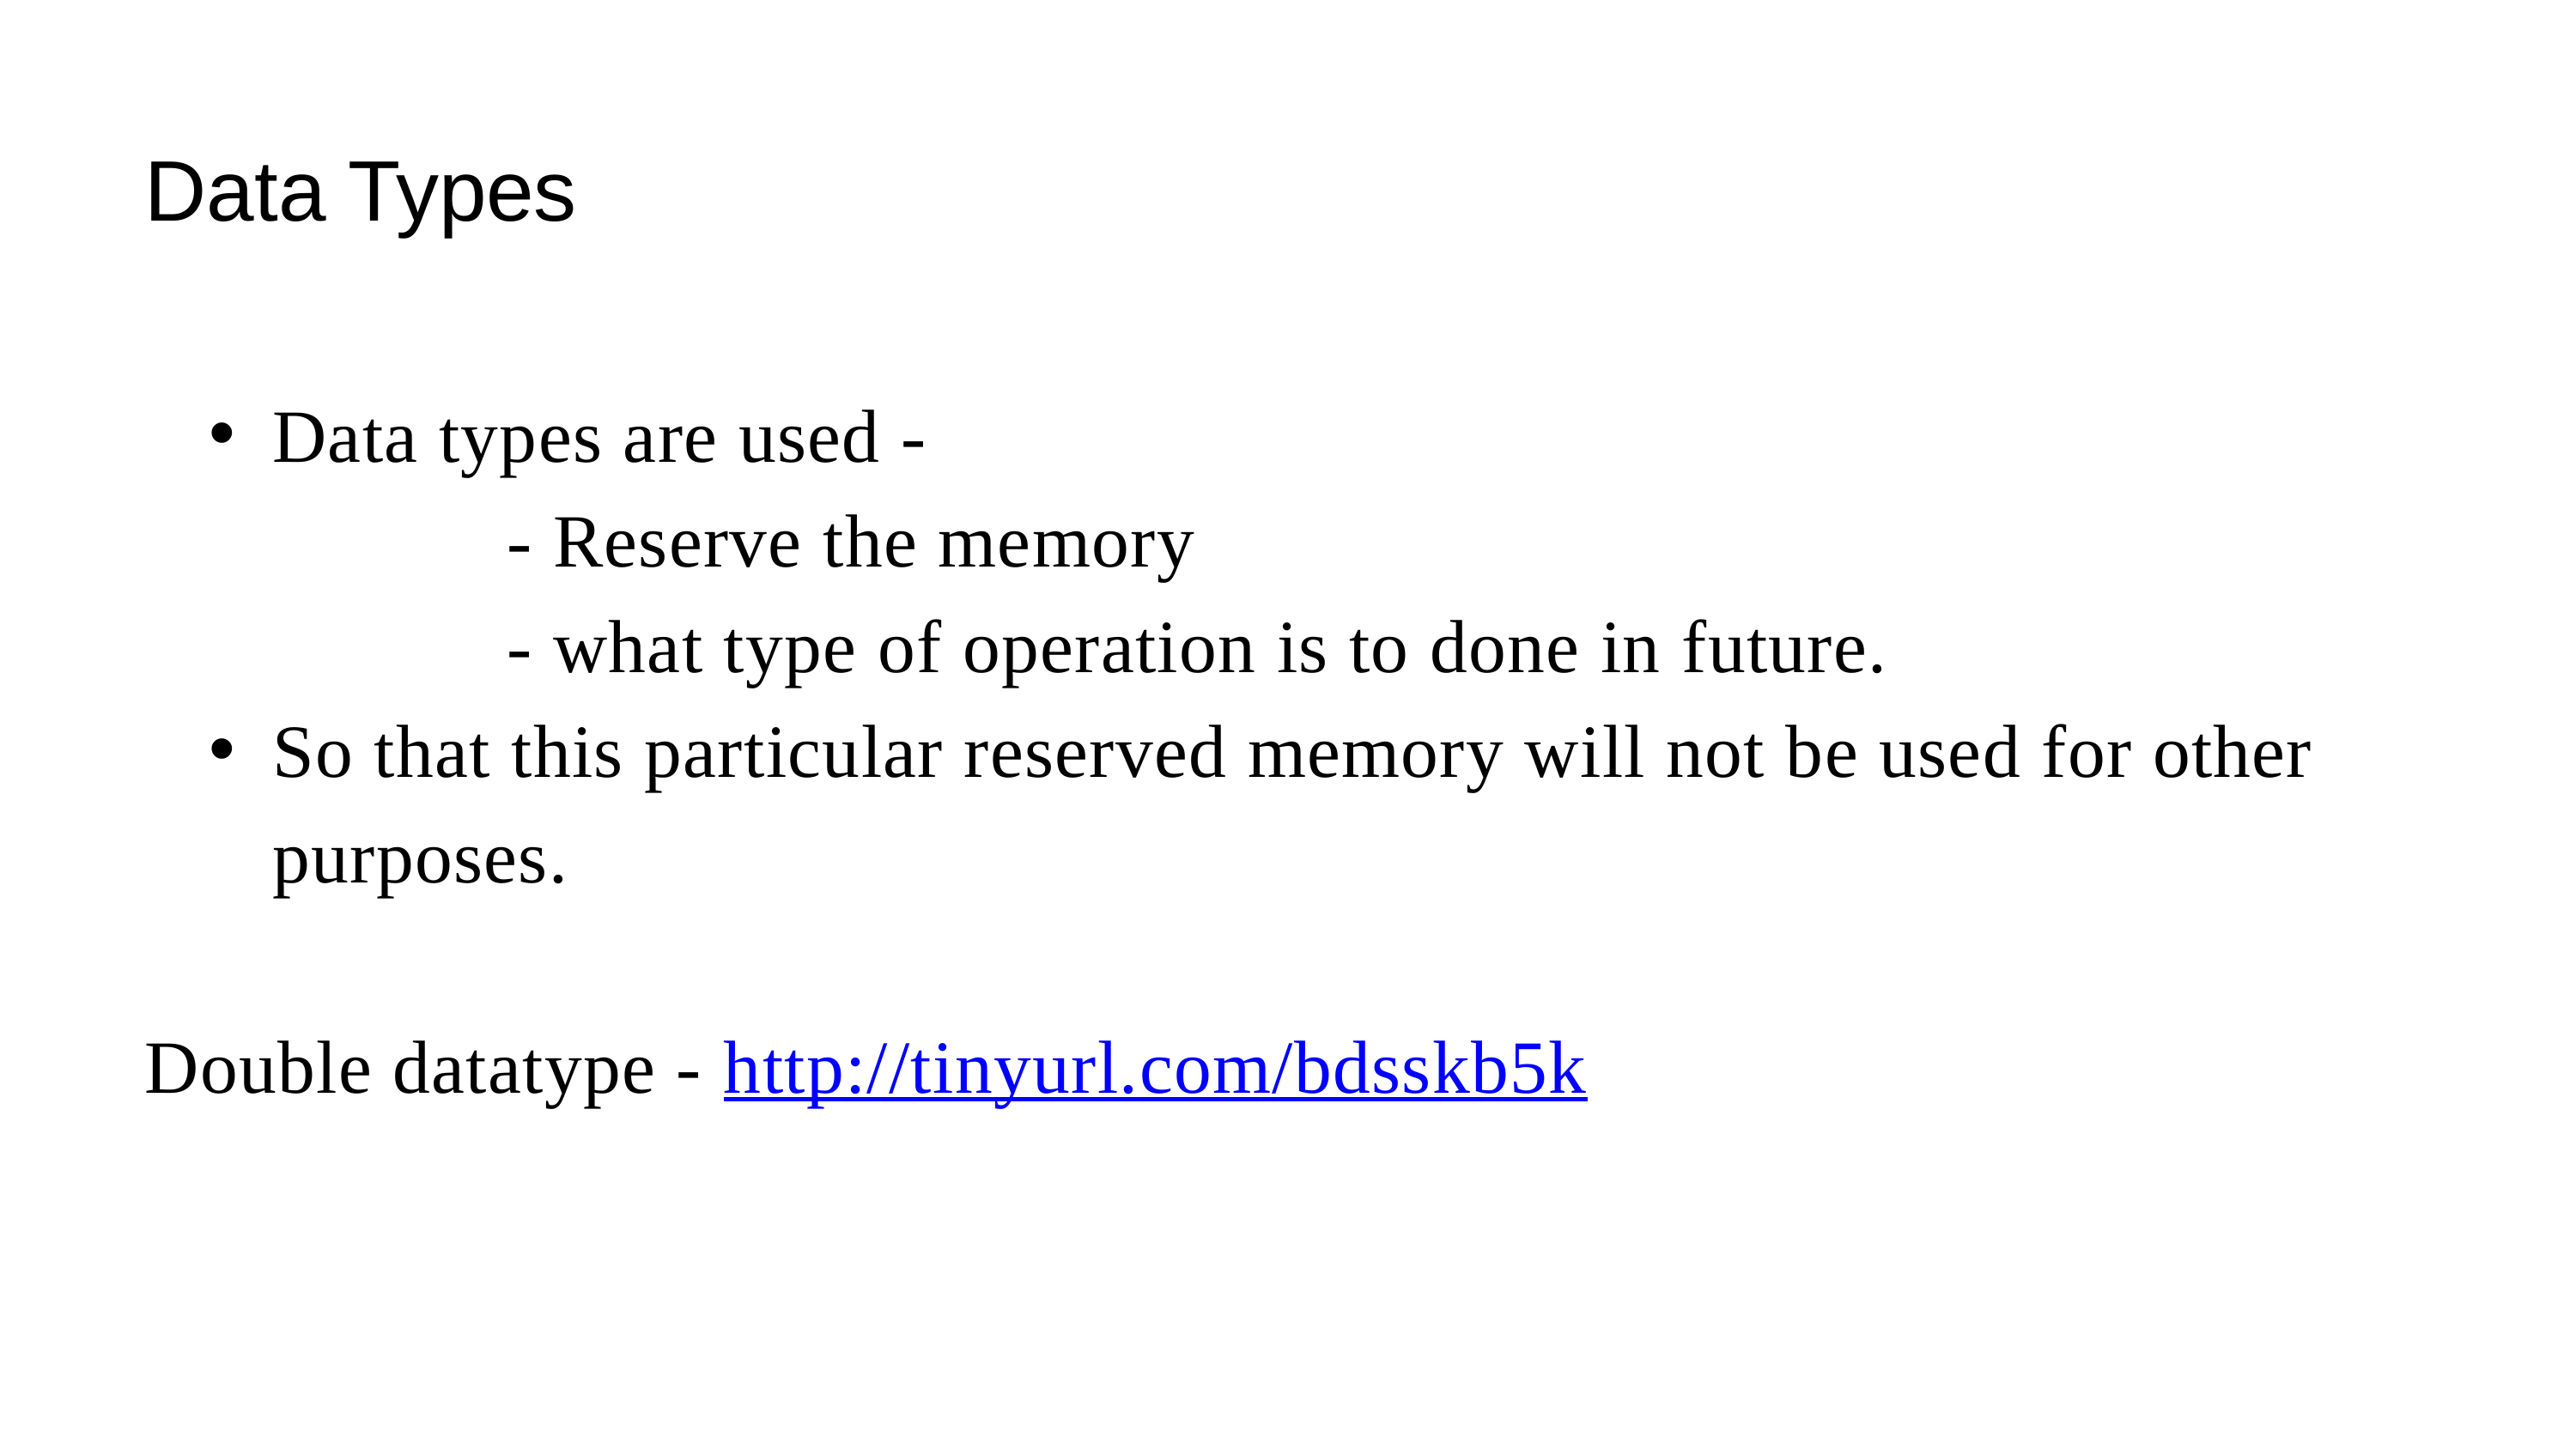

Data Types
Data types are used -
                  - Reserve the memory
                  - what type of operation is to done in future.
So that this particular reserved memory will not be used for other purposes.

Double datatype - http://tinyurl.com/bdsskb5k